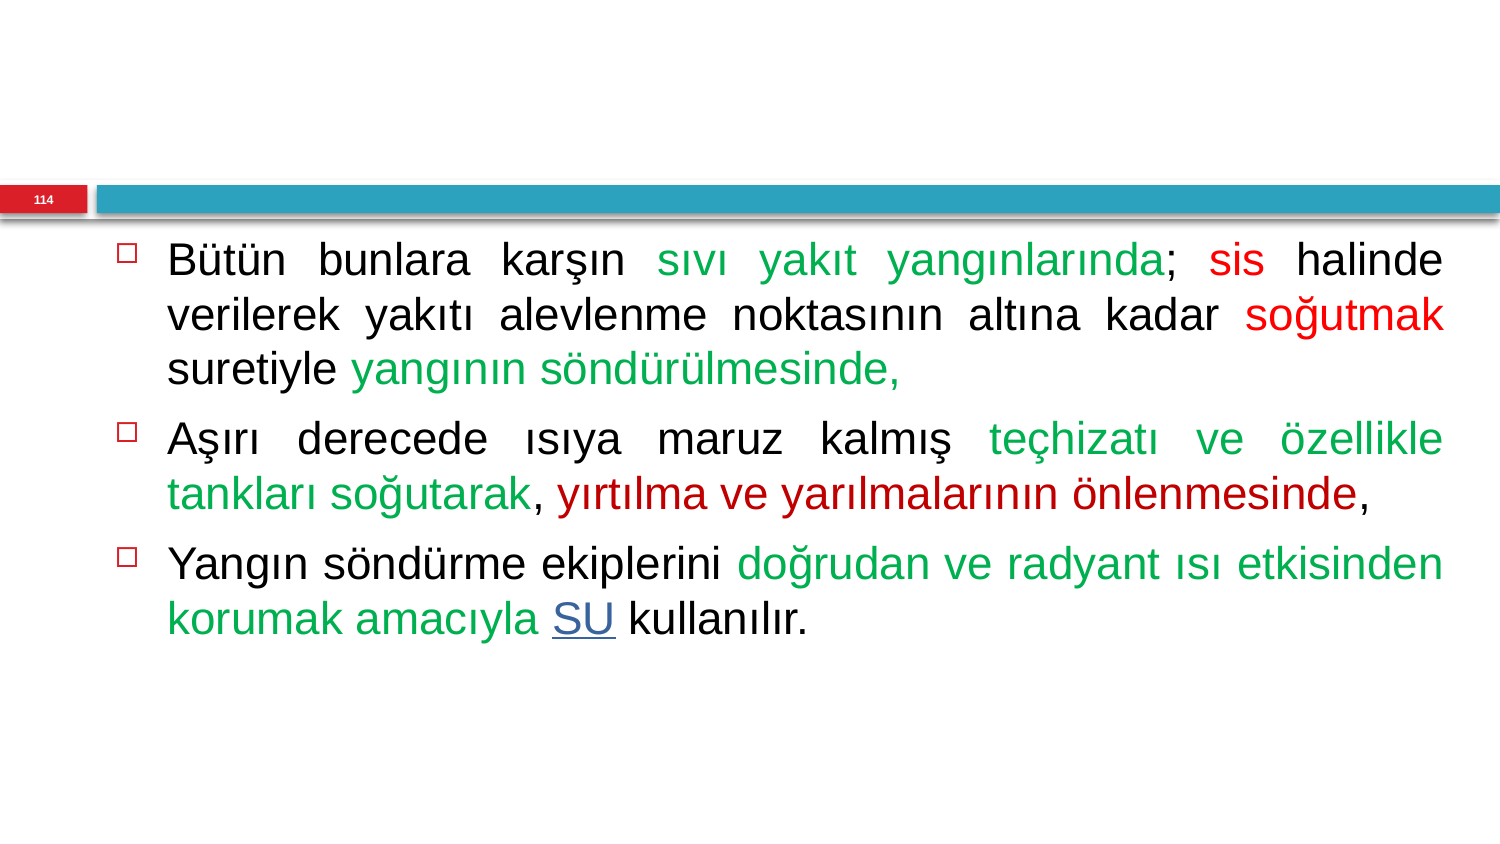

114

Bütün bunlara karşın sıvı yakıt yangınlarında; sis halinde verilerek yakıtı alevlenme noktasının altına kadar soğutmak suretiyle yangının söndürülmesinde,
Aşırı derecede ısıya maruz kalmış teçhizatı ve özellikle tankları soğutarak, yırtılma ve yarılmalarının önlenmesinde,
Yangın söndürme ekiplerini doğrudan ve radyant ısı etkisinden korumak amacıyla SU kullanılır.